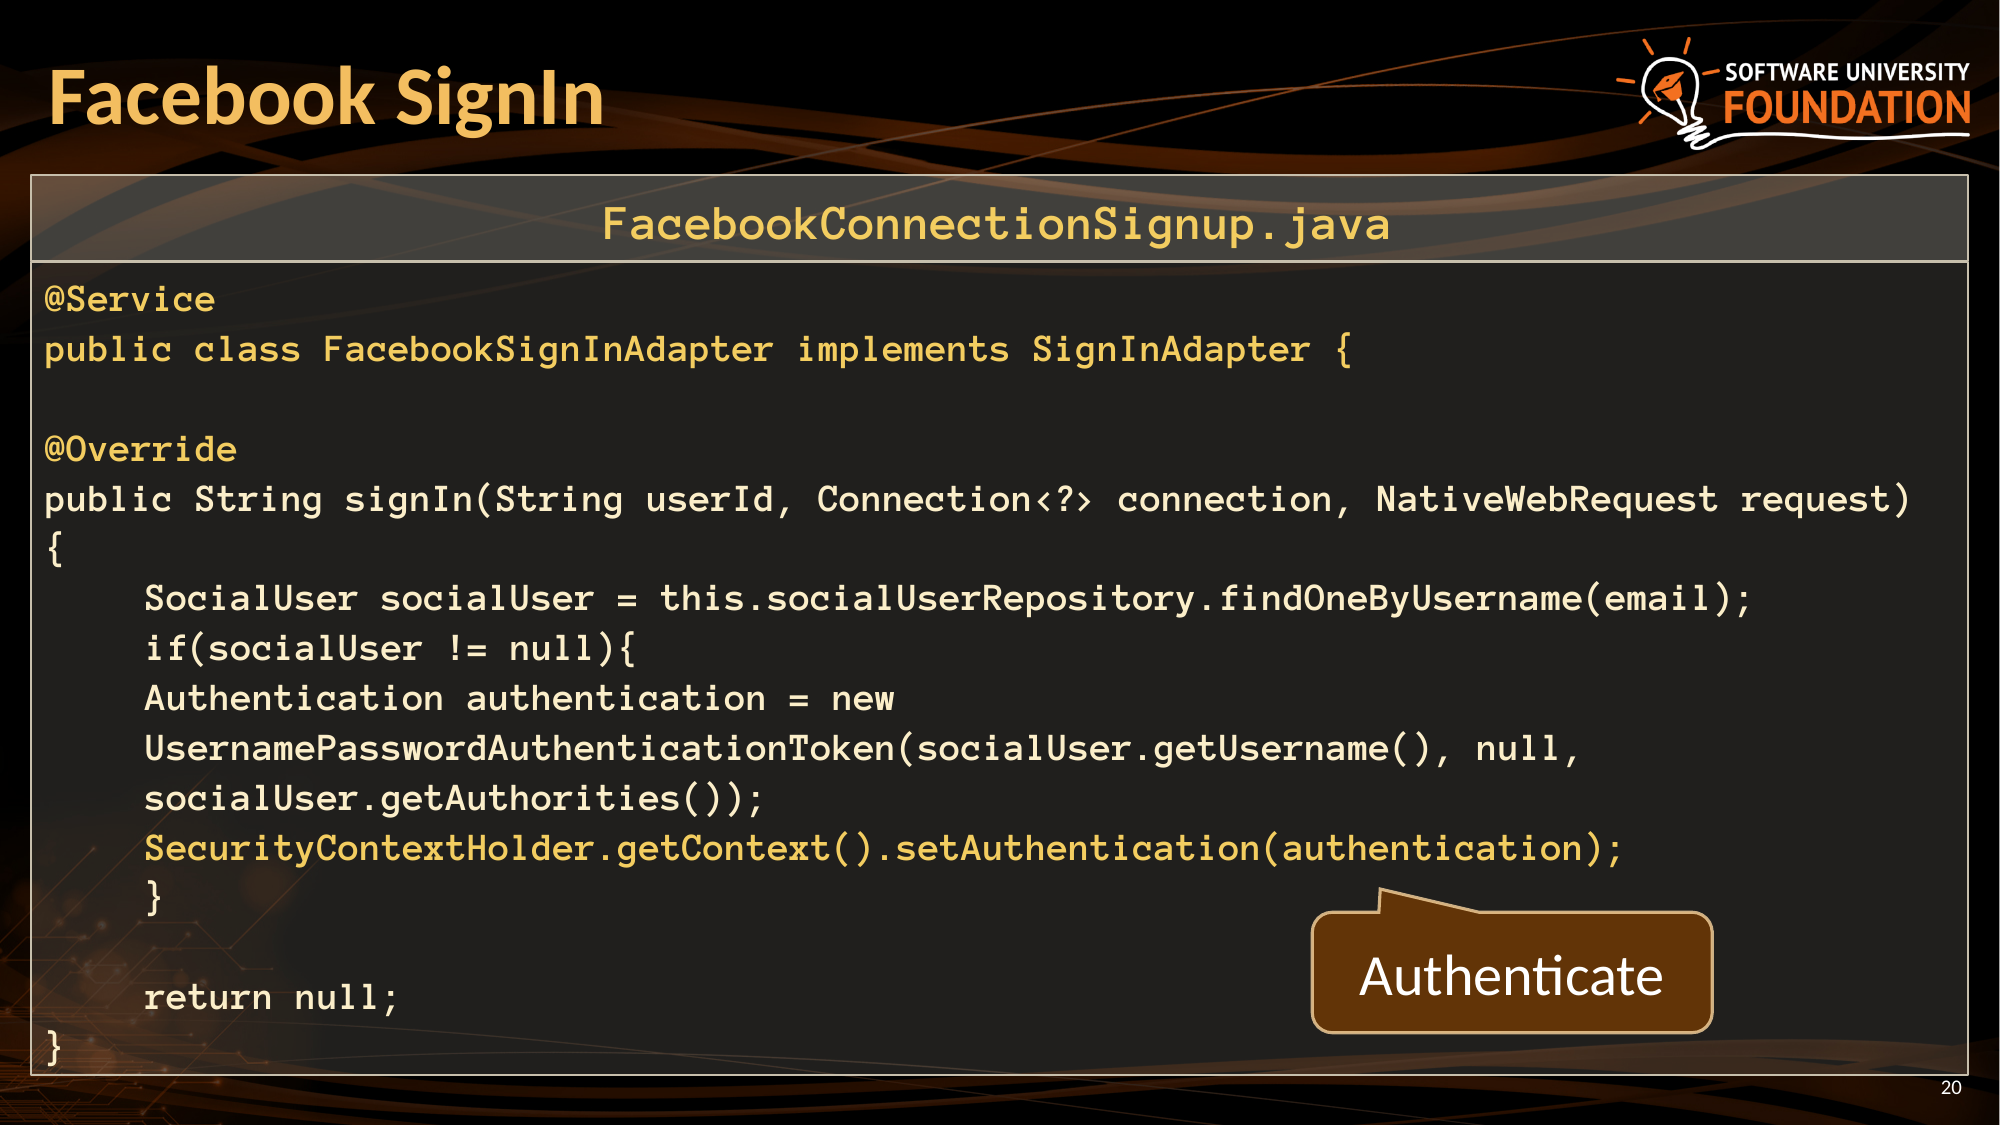

# Facebook SignIn
FacebookConnectionSignup.java
@Service
public class FacebookSignInAdapter implements SignInAdapter {

@Override
public String signIn(String userId, Connection<?> connection, NativeWebRequest request) {
SocialUser socialUser = this.socialUserRepository.findOneByUsername(email);
if(socialUser != null){
Authentication authentication = new UsernamePasswordAuthenticationToken(socialUser.getUsername(), null, socialUser.getAuthorities());
SecurityContextHolder.getContext().setAuthentication(authentication);
}

return null;
}
Authenticate
20